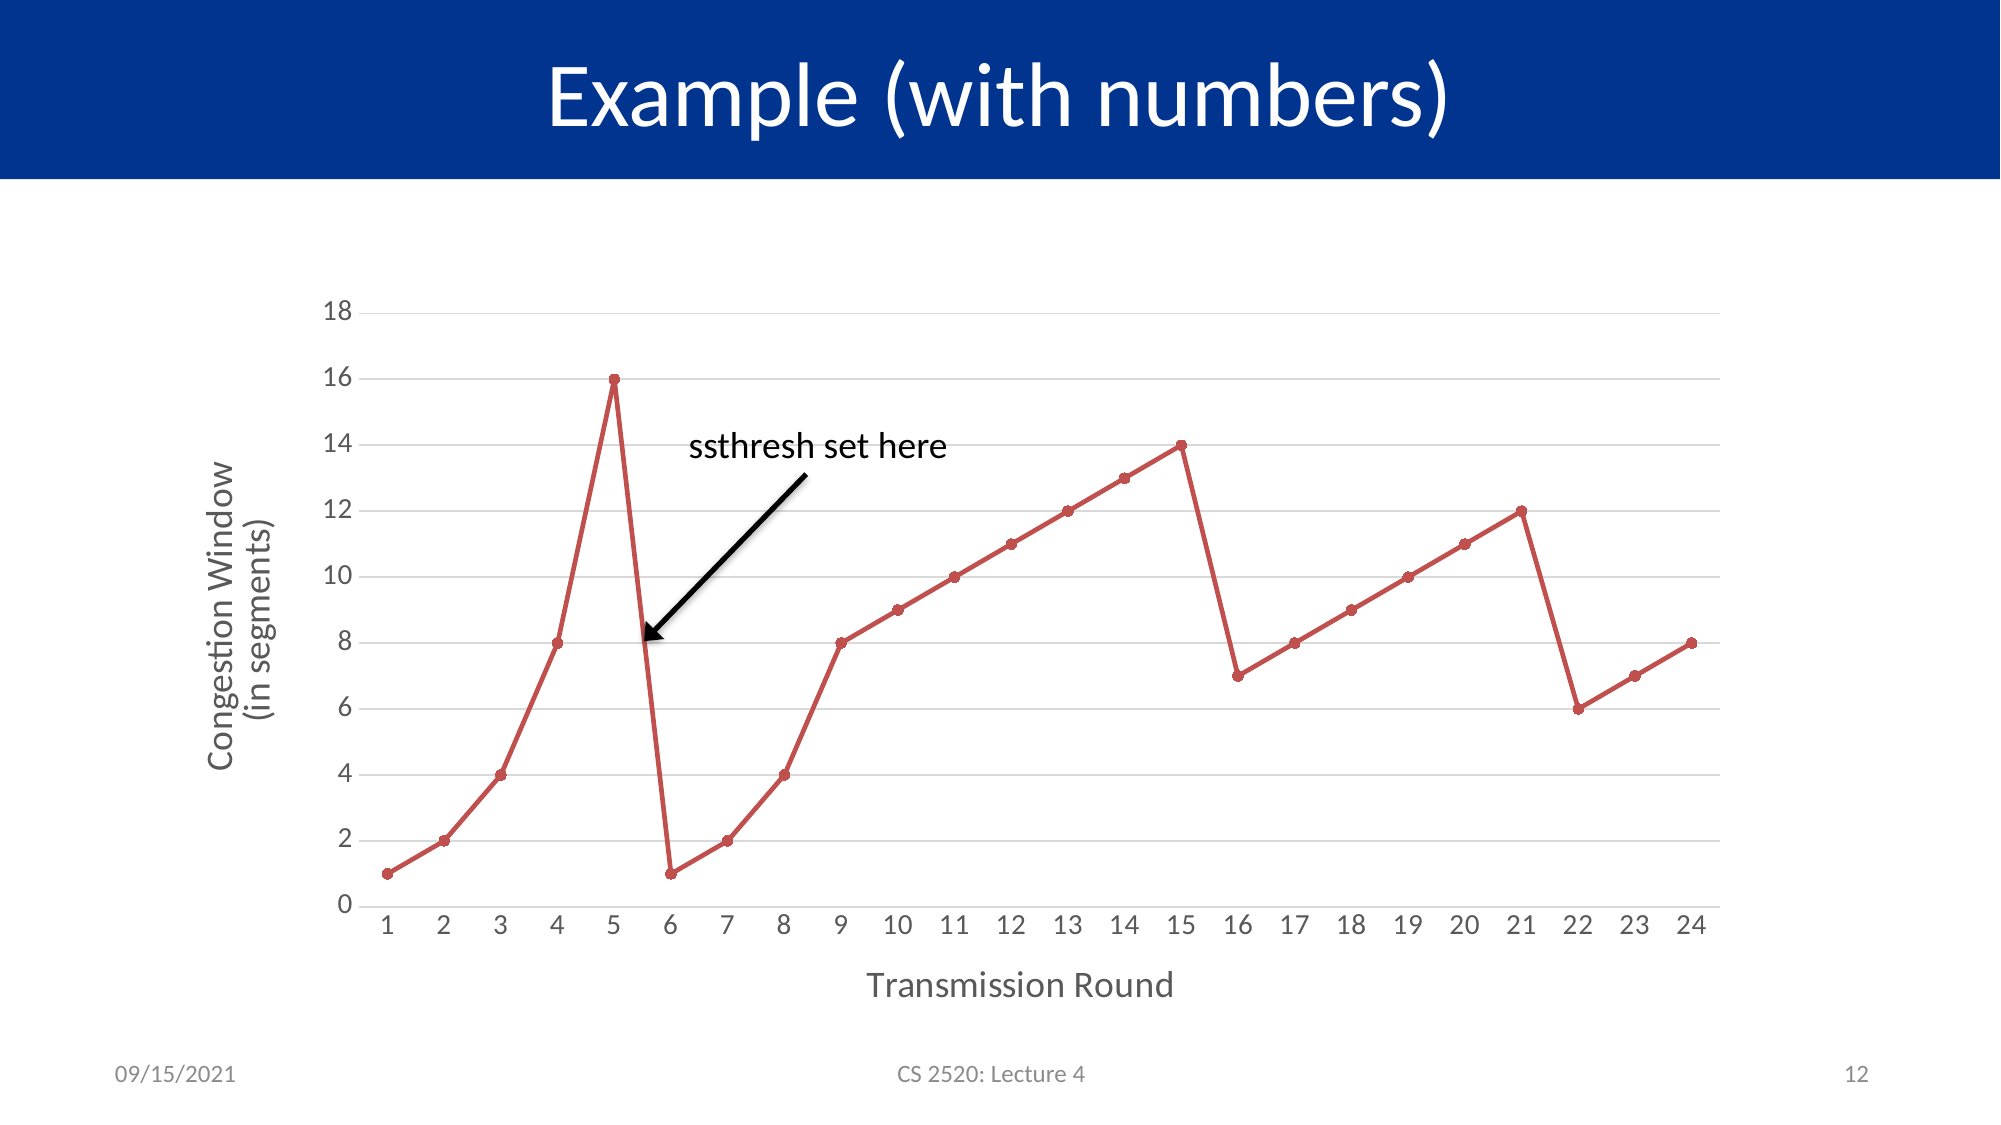

# Example (with numbers)

### Chart

| Category |  |
|---|---|
| 1 | 1.0 |
| 2 | 2.0 |
| 3 | 4.0 |
| 4 | 8.0 |
| 5 | 16.0 |
| 6 | 1.0 |
| 7 | 2.0 |
| 8 | 4.0 |
| 9 | 8.0 |
| 10 | 9.0 |
| 11 | 10.0 |
| 12 | 11.0 |
| 13 | 12.0 |
| 14 | 13.0 |
| 15 | 14.0 |
| 16 | 7.0 |
| 17 | 8.0 |
| 18 | 9.0 |
| 19 | 10.0 |
| 20 | 11.0 |
| 21 | 12.0 |
| 22 | 6.0 |
| 23 | 7.0 |
| 24 | 8.0 |
ssthresh set here
09/15/2021
CS 2520: Lecture 4
12